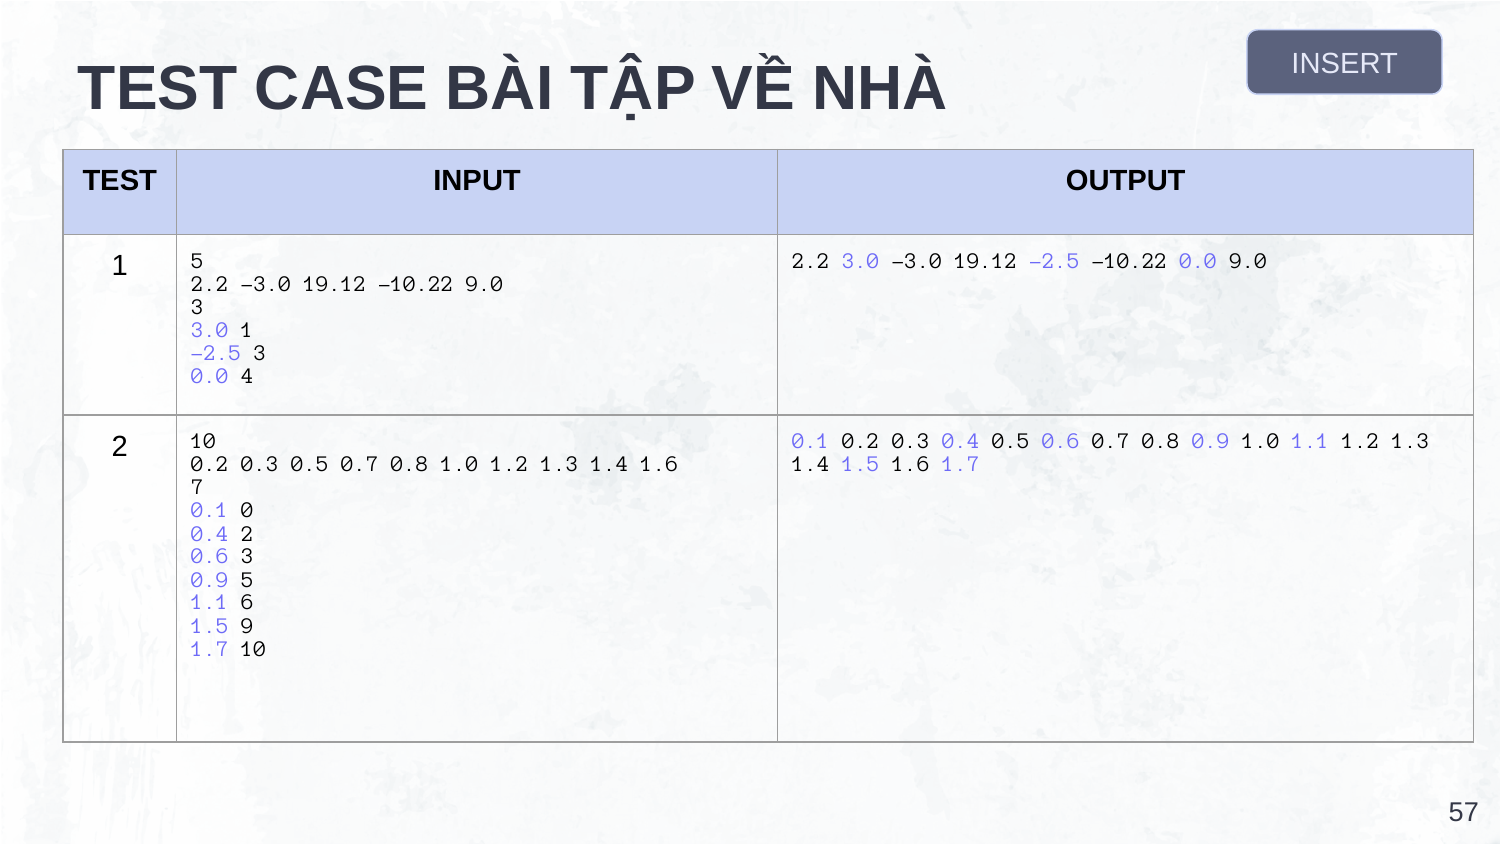

# TEST CASE BÀI TẬP VỀ NHÀ 6
INSERT
| TEST | INPUT | OUTPUT |
| --- | --- | --- |
| 1 | 5 2.2 -3.0 19.12 -10.22 9.0 3 3.0 1 -2.5 3 0.0 4 | 2.2 3.0 -3.0 19.12 -2.5 -10.22 0.0 9.0 |
| 2 | 10 0.2 0.3 0.5 0.7 0.8 1.0 1.2 1.3 1.4 1.6 7 0.1 0 0.4 2 0.6 3 0.9 5 1.1 6 1.5 9 1.7 10 | 0.1 0.2 0.3 0.4 0.5 0.6 0.7 0.8 0.9 1.0 1.1 1.2 1.3 1.4 1.5 1.6 1.7 |
57